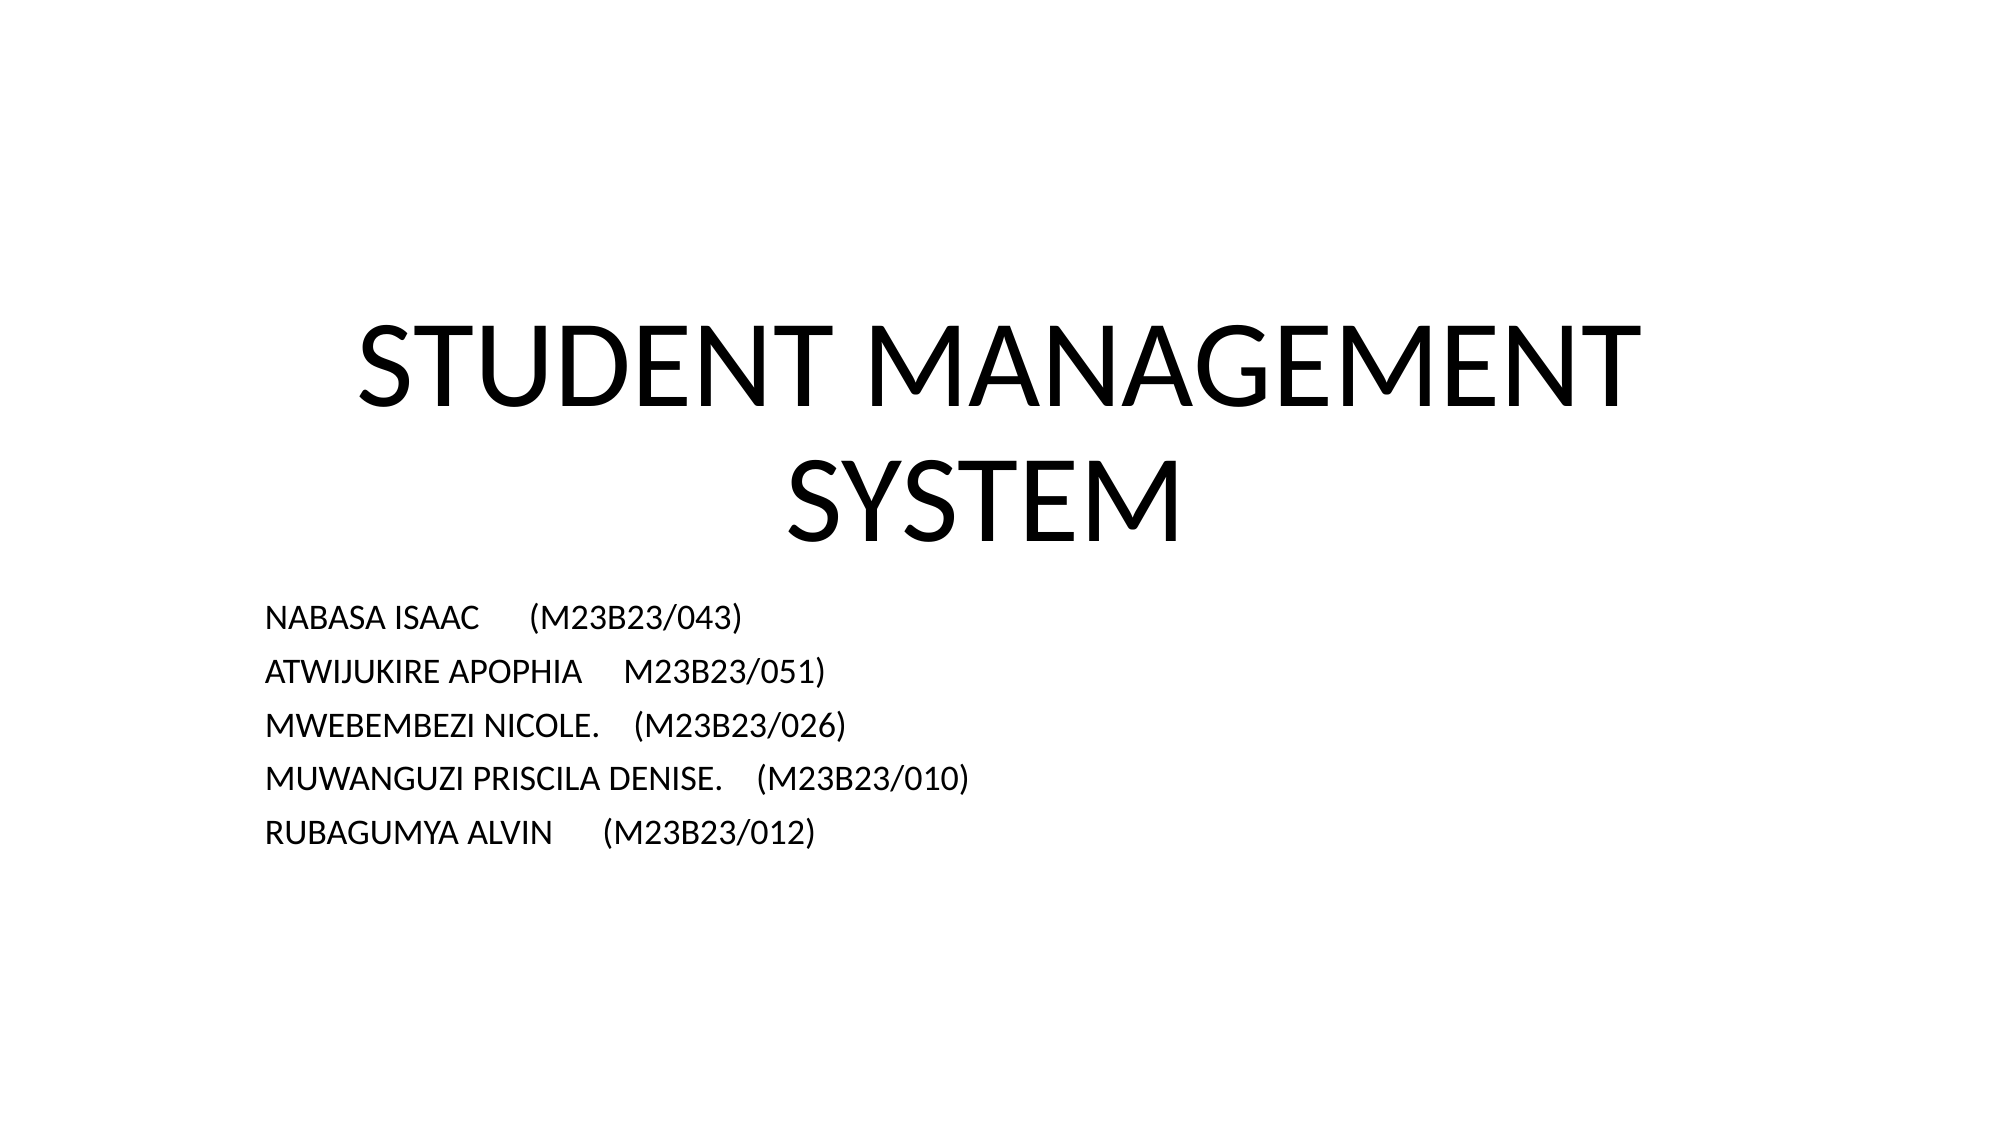

# STUDENT MANAGEMENT SYSTEM
NABASA ISAAC      (M23B23/043)
ATWIJUKIRE APOPHIA     M23B23/051)
MWEBEMBEZI NICOLE.    (M23B23/026)
MUWANGUZI PRISCILA DENISE.    (M23B23/010)
RUBAGUMYA ALVIN      (M23B23/012)